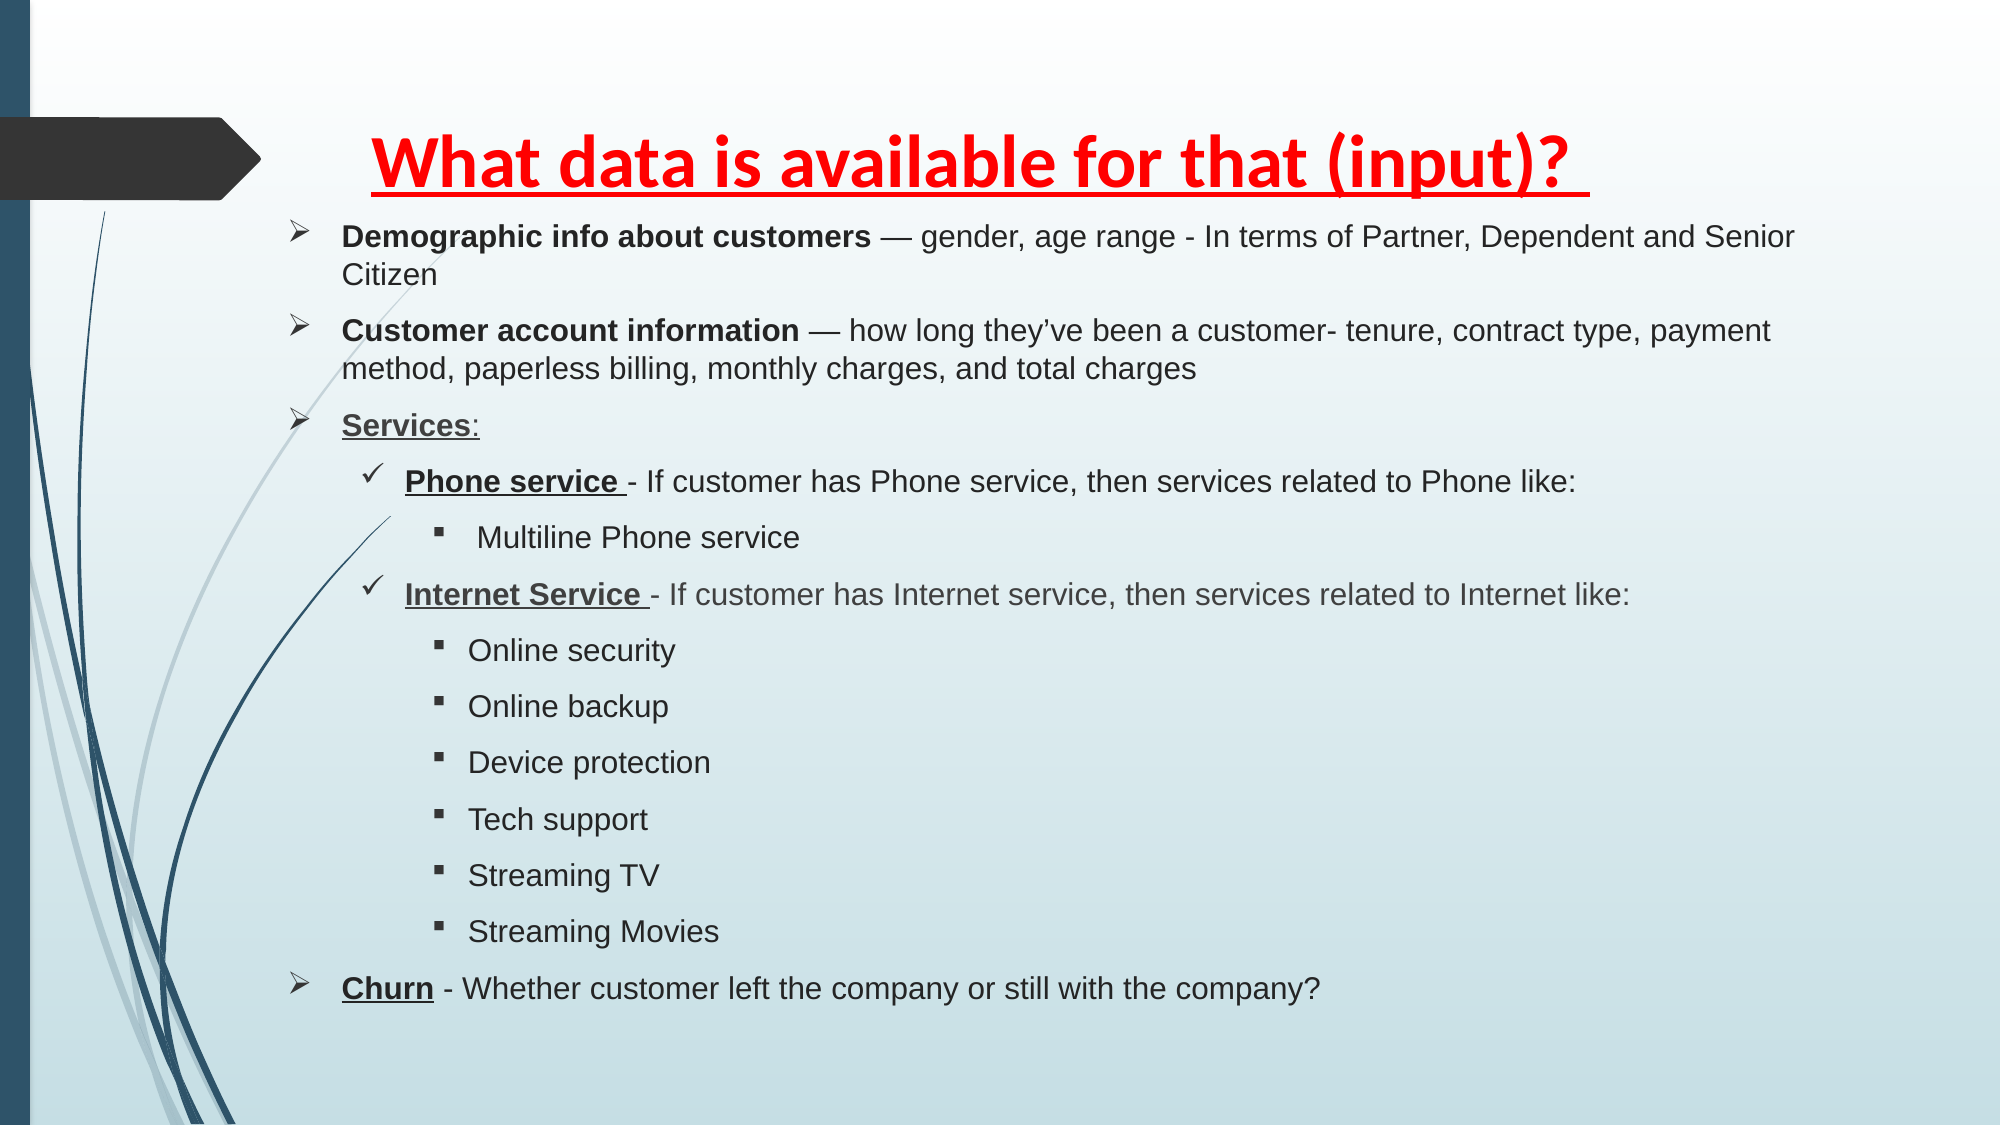

What data is available for that (input)?
Demographic info about customers — gender, age range - In terms of Partner, Dependent and Senior Citizen
Customer account information — how long they’ve been a customer- tenure, contract type, payment method, paperless billing, monthly charges, and total charges
Services:
Phone service - If customer has Phone service, then services related to Phone like:
 Multiline Phone service
Internet Service - If customer has Internet service, then services related to Internet like:
Online security
Online backup
Device protection
Tech support
Streaming TV
Streaming Movies
Churn - Whether customer left the company or still with the company?